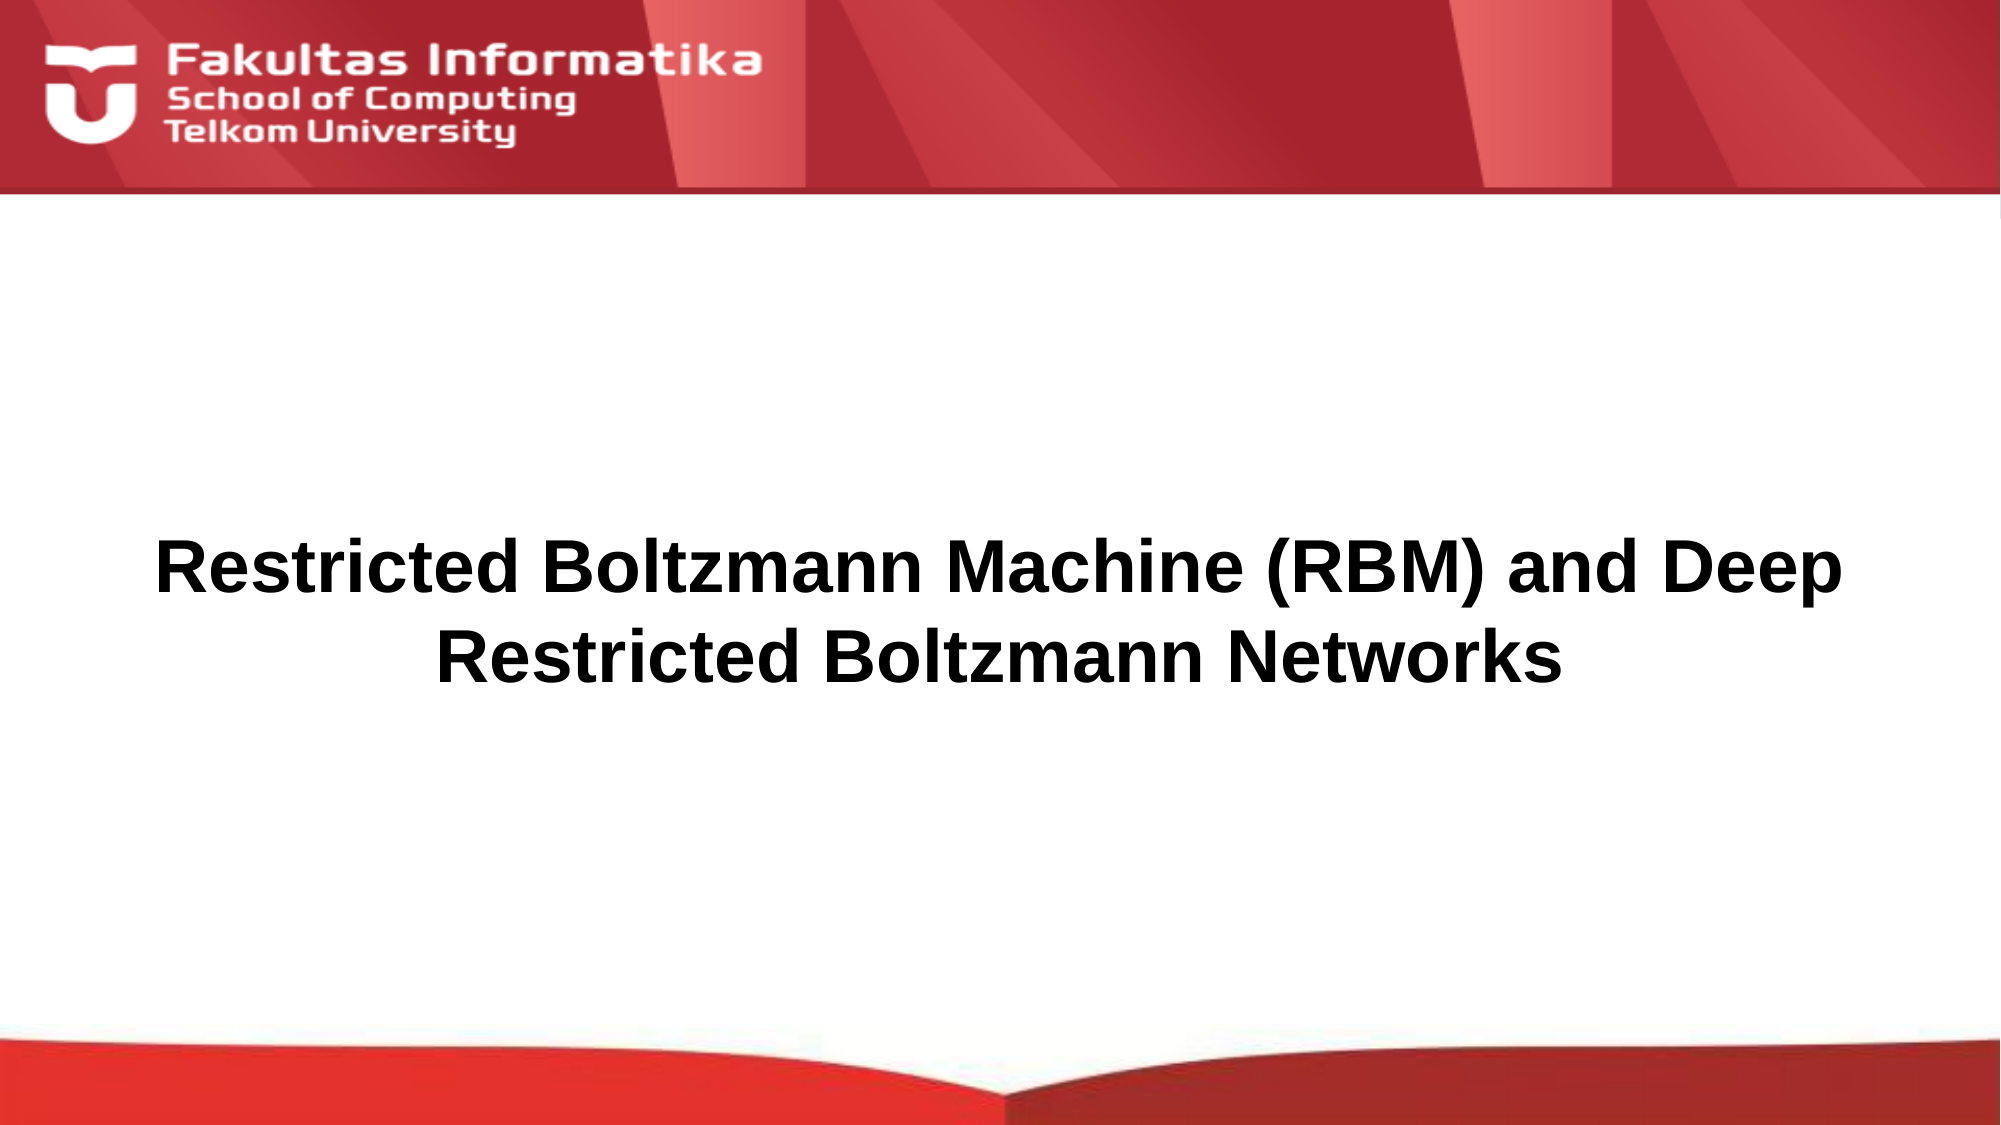

# Restricted Boltzmann Machine (RBM) and Deep Restricted Boltzmann Networks